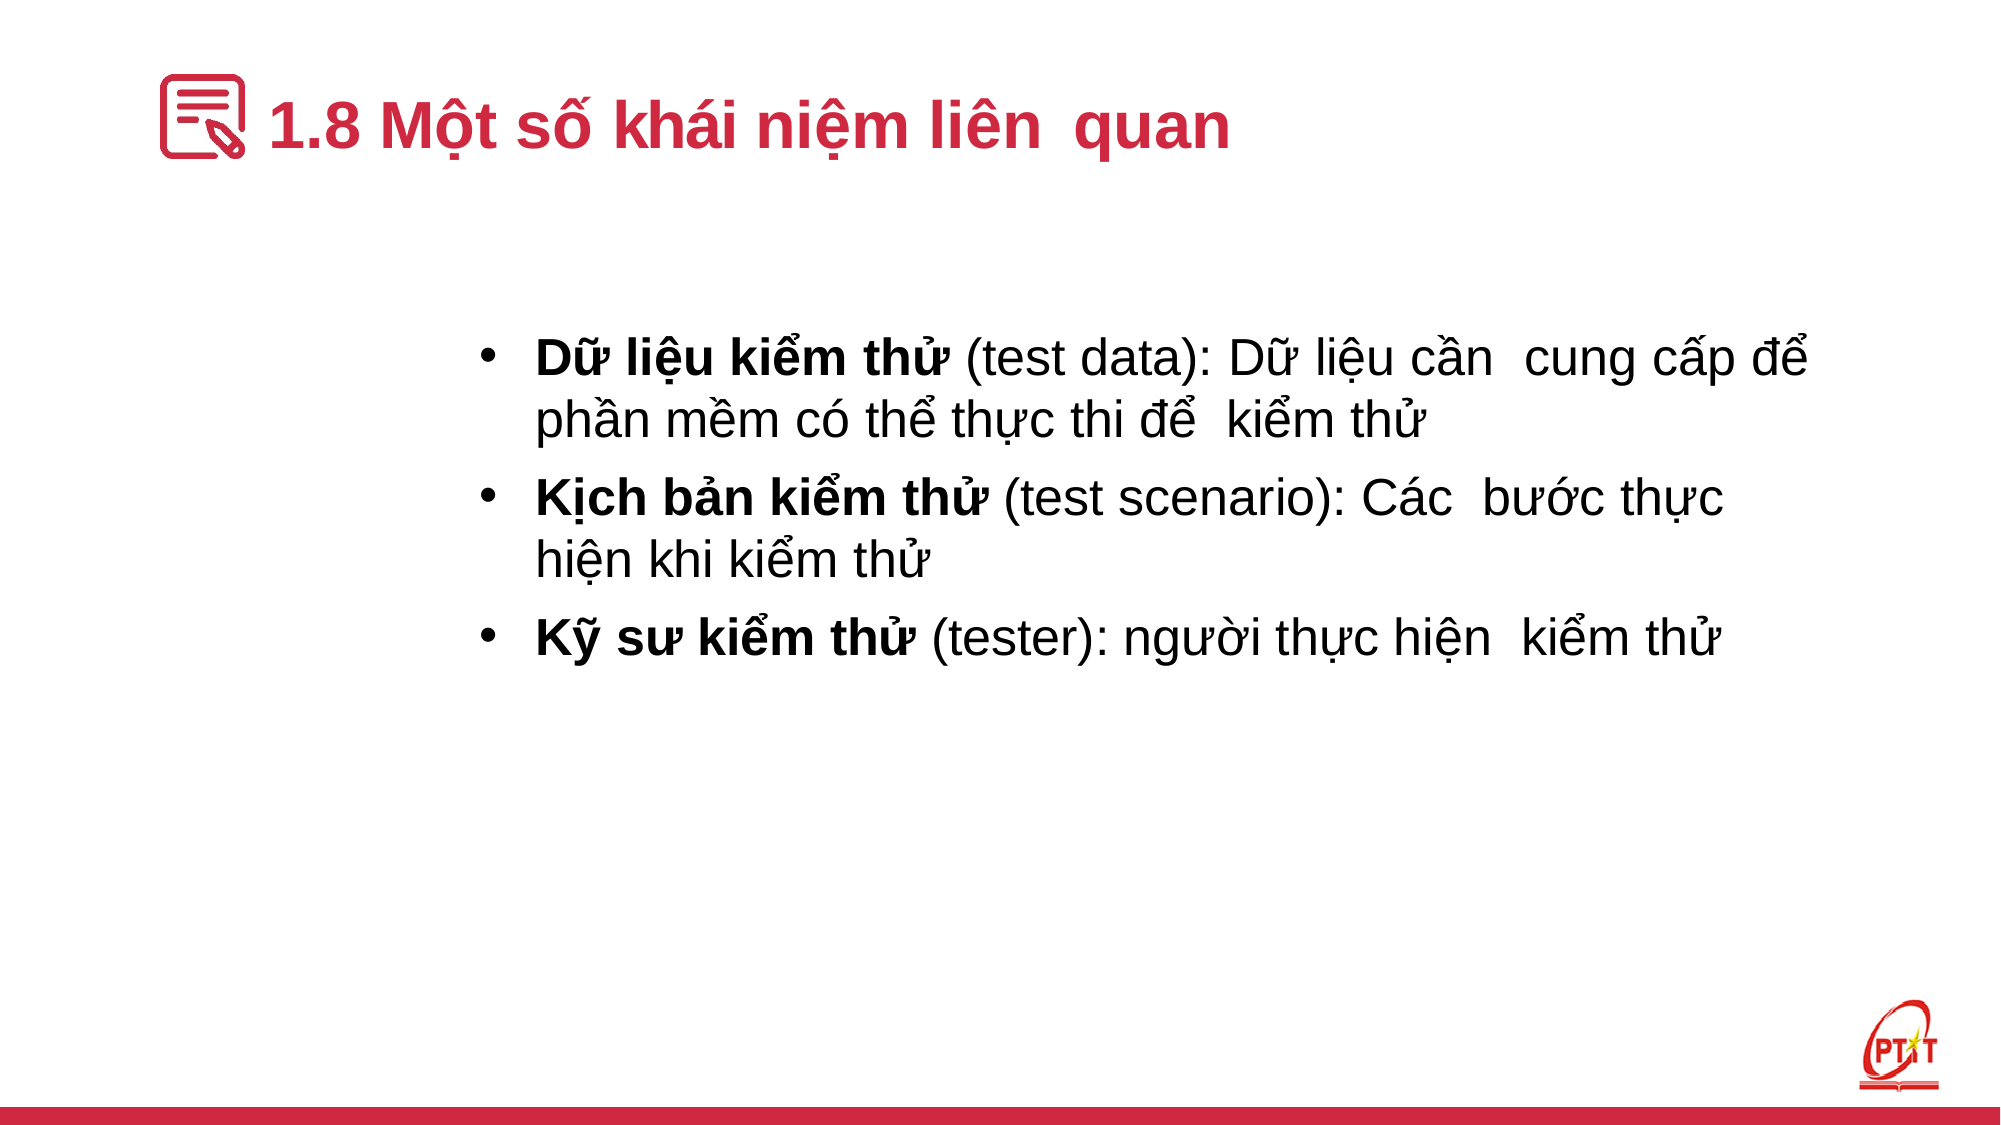

# 1.8 Một số khái niệm liên quan
Dữ liệu kiểm thử (test data): Dữ liệu cần  cung cấp để phần mềm có thể thực thi để  kiểm thử
Kịch bản kiểm thử (test scenario): Các  bước thực hiện khi kiểm thử
Kỹ sư kiểm thử (tester): người thực hiện  kiểm thử